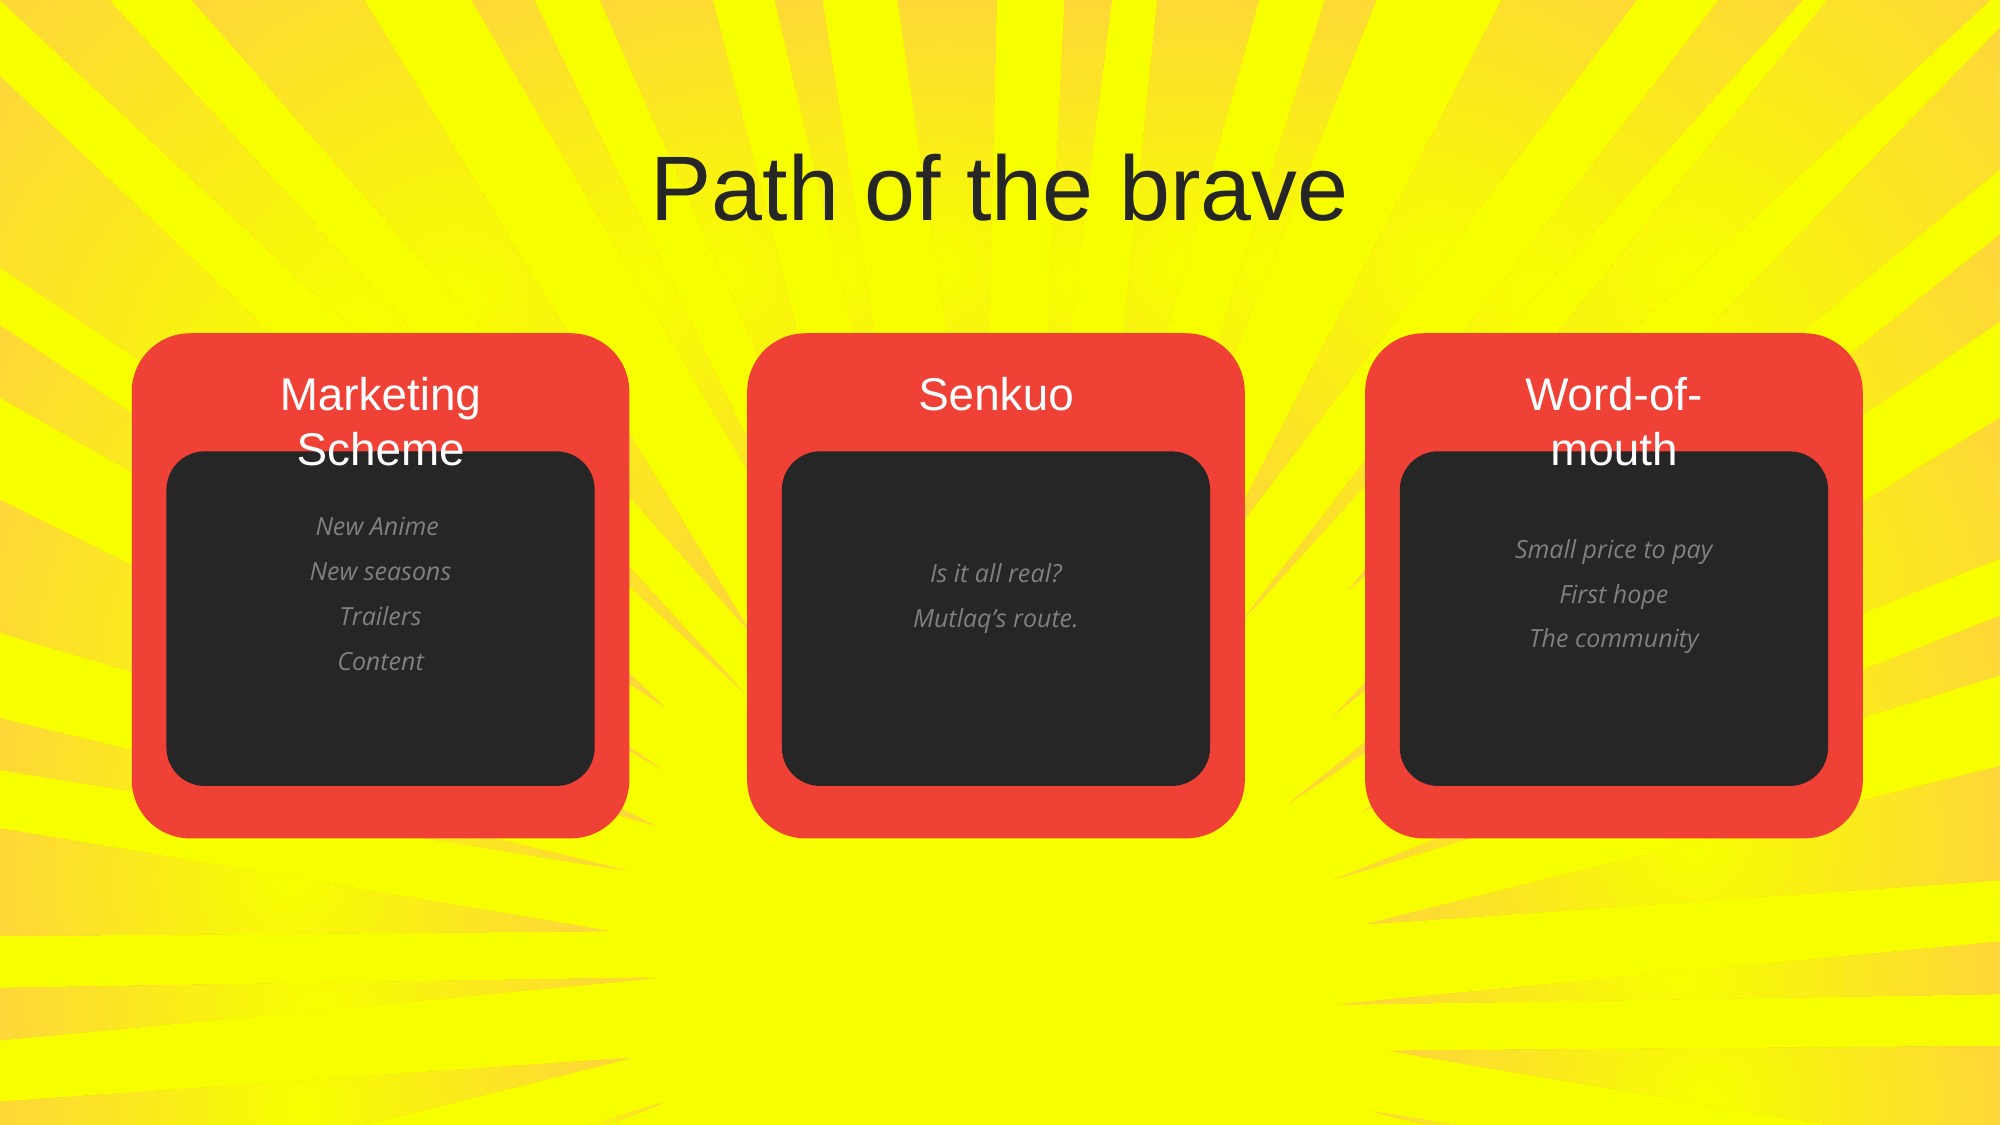

Path of the brave

Marketing Scheme
Senkuo
Word-of-mouth

New Anime
New seasons
Trailers
Content
Small price to pay
First hope
The community
Is it all real?
Mutlaq’s route.